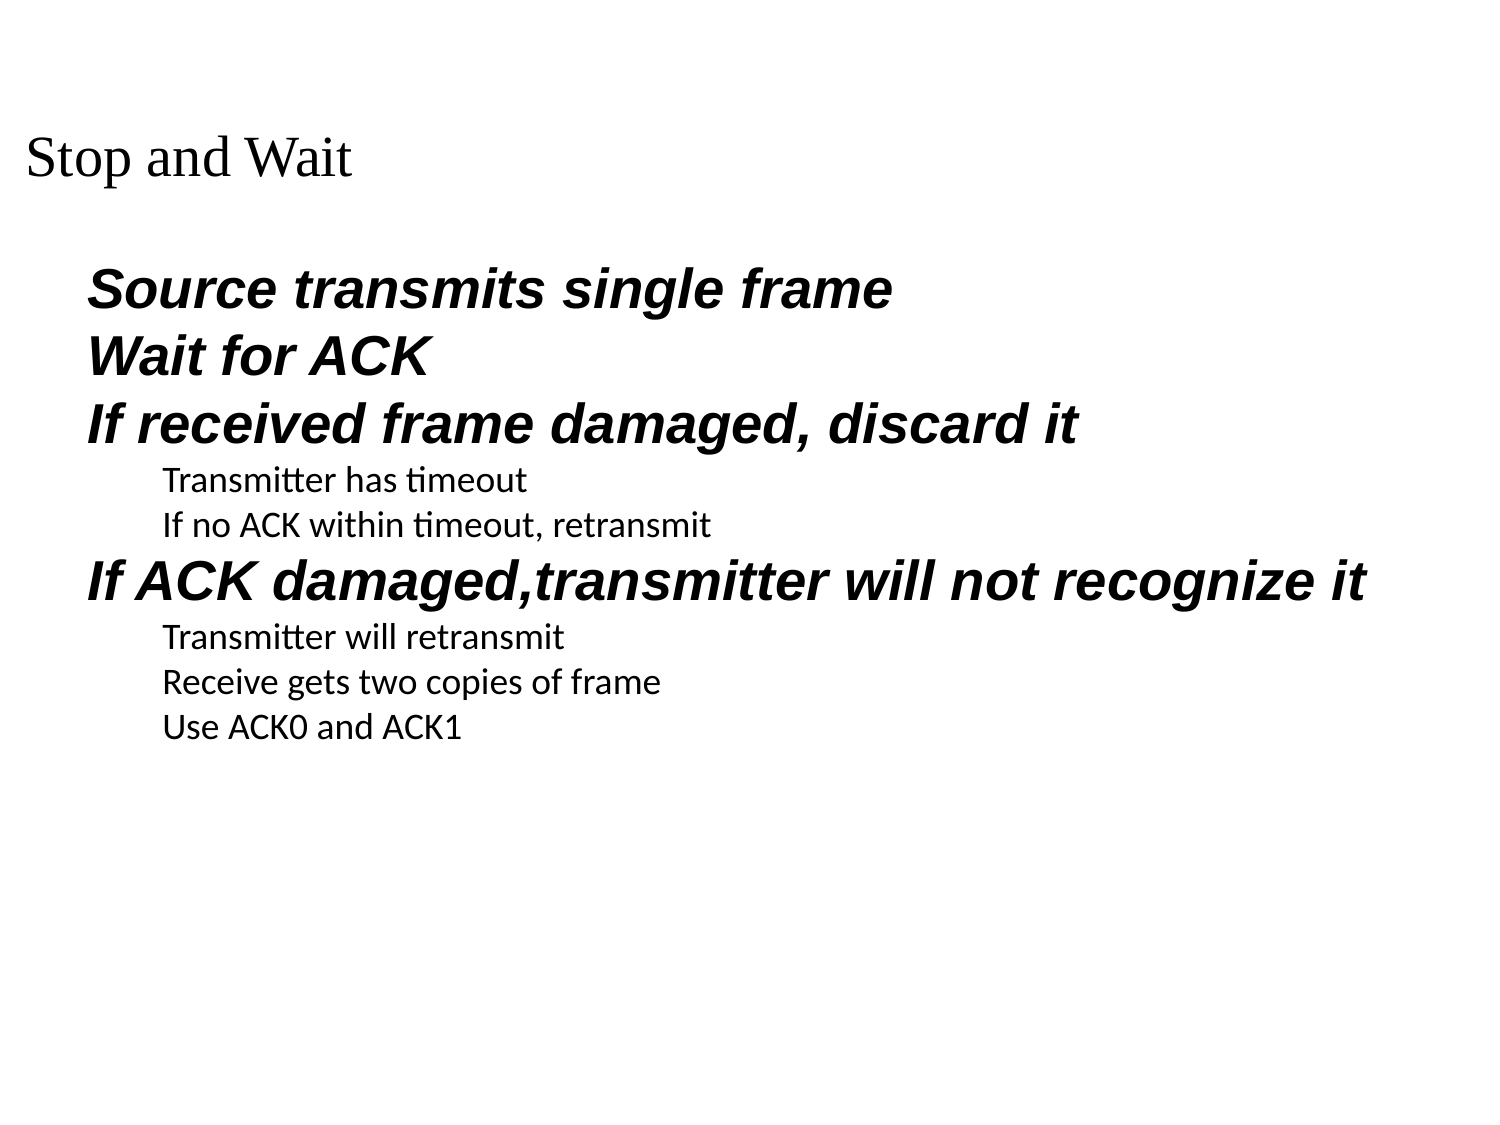

# Stop and Wait
Source transmits single frame
Wait for ACK
If received frame damaged, discard it
Transmitter has timeout
If no ACK within timeout, retransmit
If ACK damaged,transmitter will not recognize it
Transmitter will retransmit
Receive gets two copies of frame
Use ACK0 and ACK1